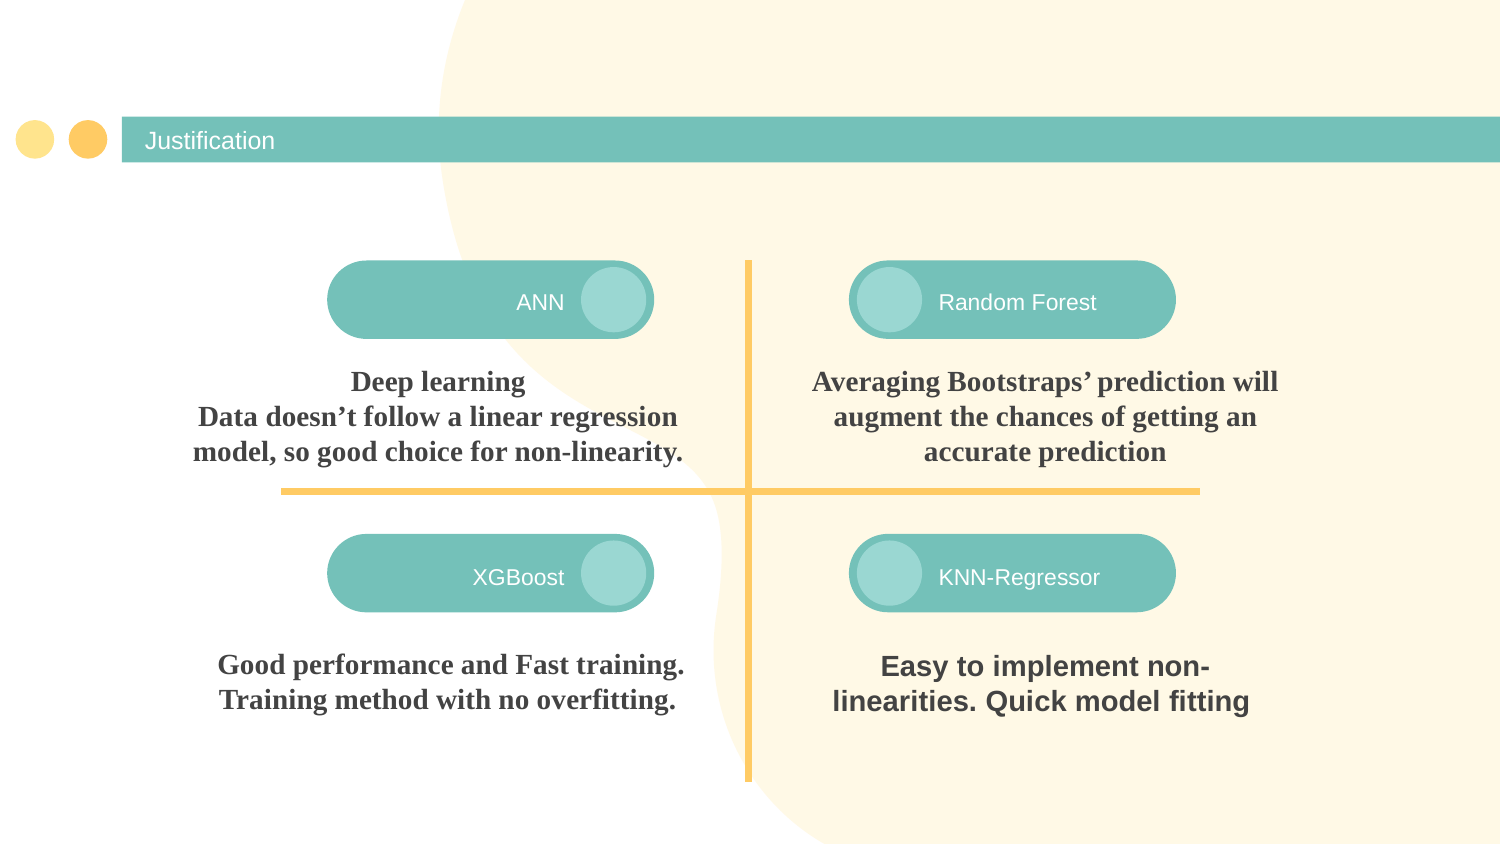

# Justification

ANN
Random Forest
Deep learning
Data doesn’t follow a linear regression model, so good choice for non-linearity.

Averaging Bootstraps’ prediction will augment the chances of getting an accurate prediction

XGBoost
KNN-Regressor
Good performance and Fast training. Training method with no overfitting.
Easy to implement non-linearities. Quick model fitting